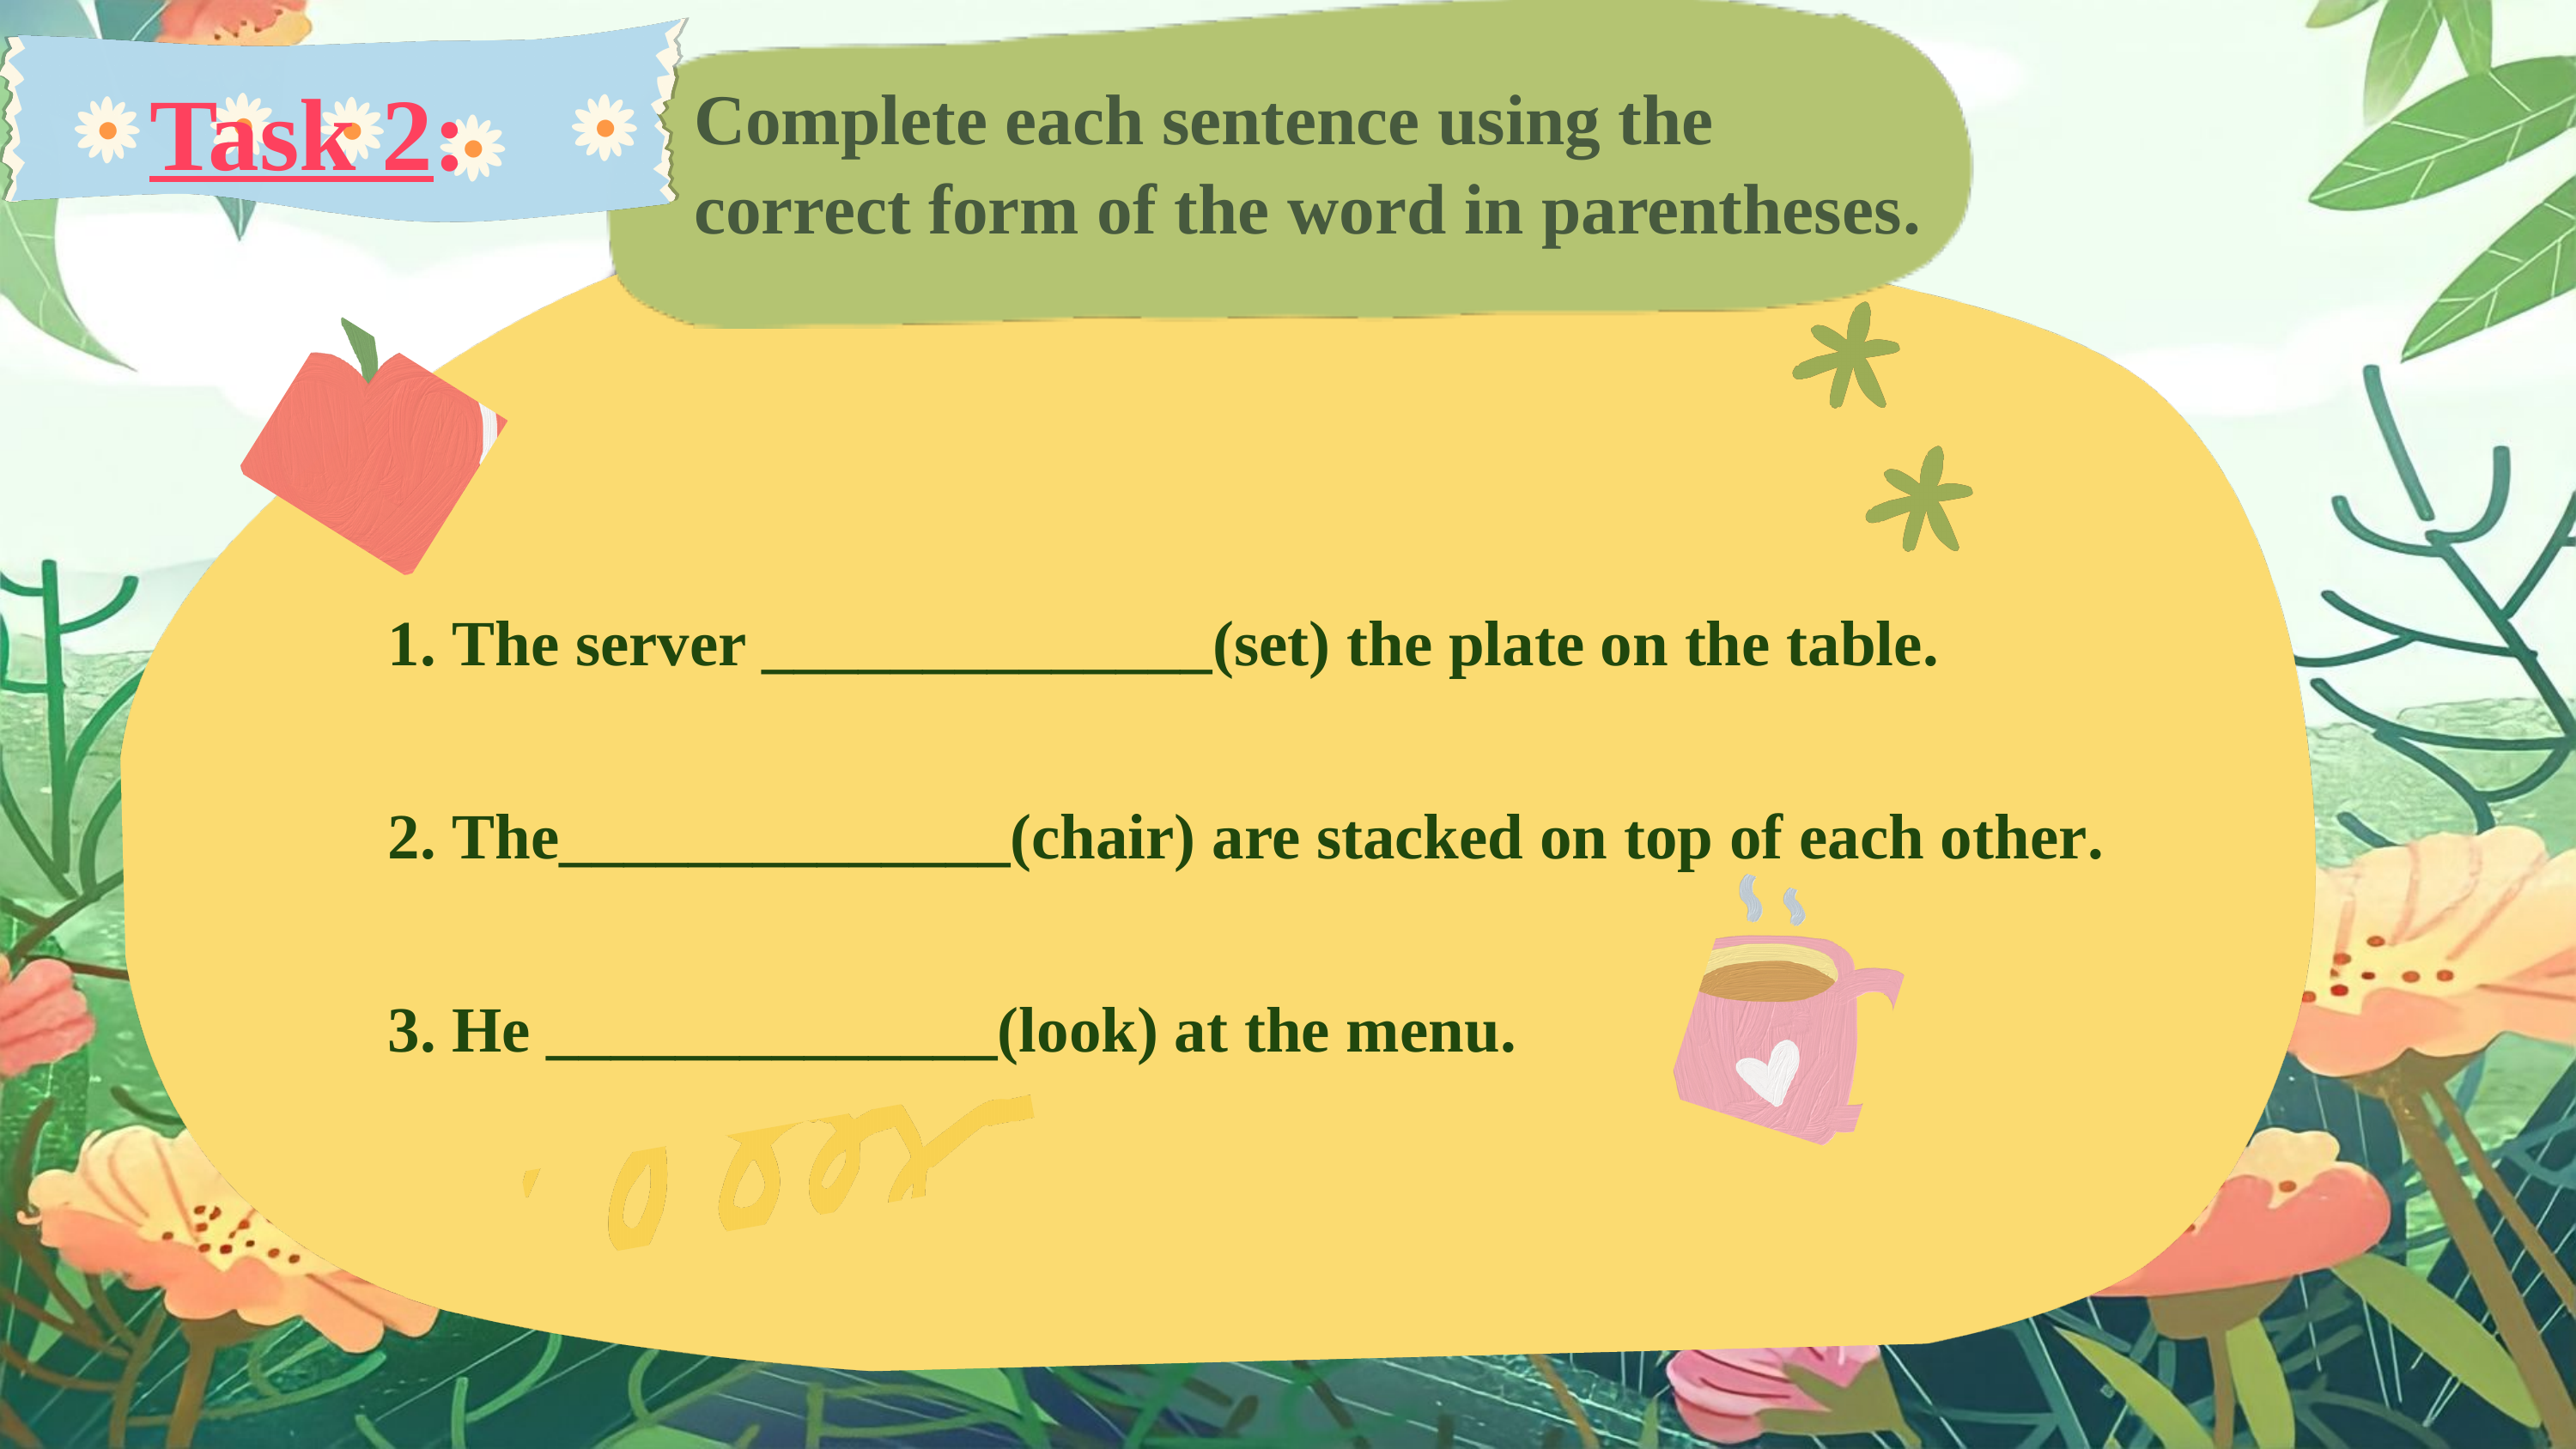

Task 2:
Complete each sentence using the
correct form of the word in parentheses.

1. The server ______________(set) the plate on the table.
2. The______________(chair) are stacked on top of each other.
3. He ______________(look) at the menu.